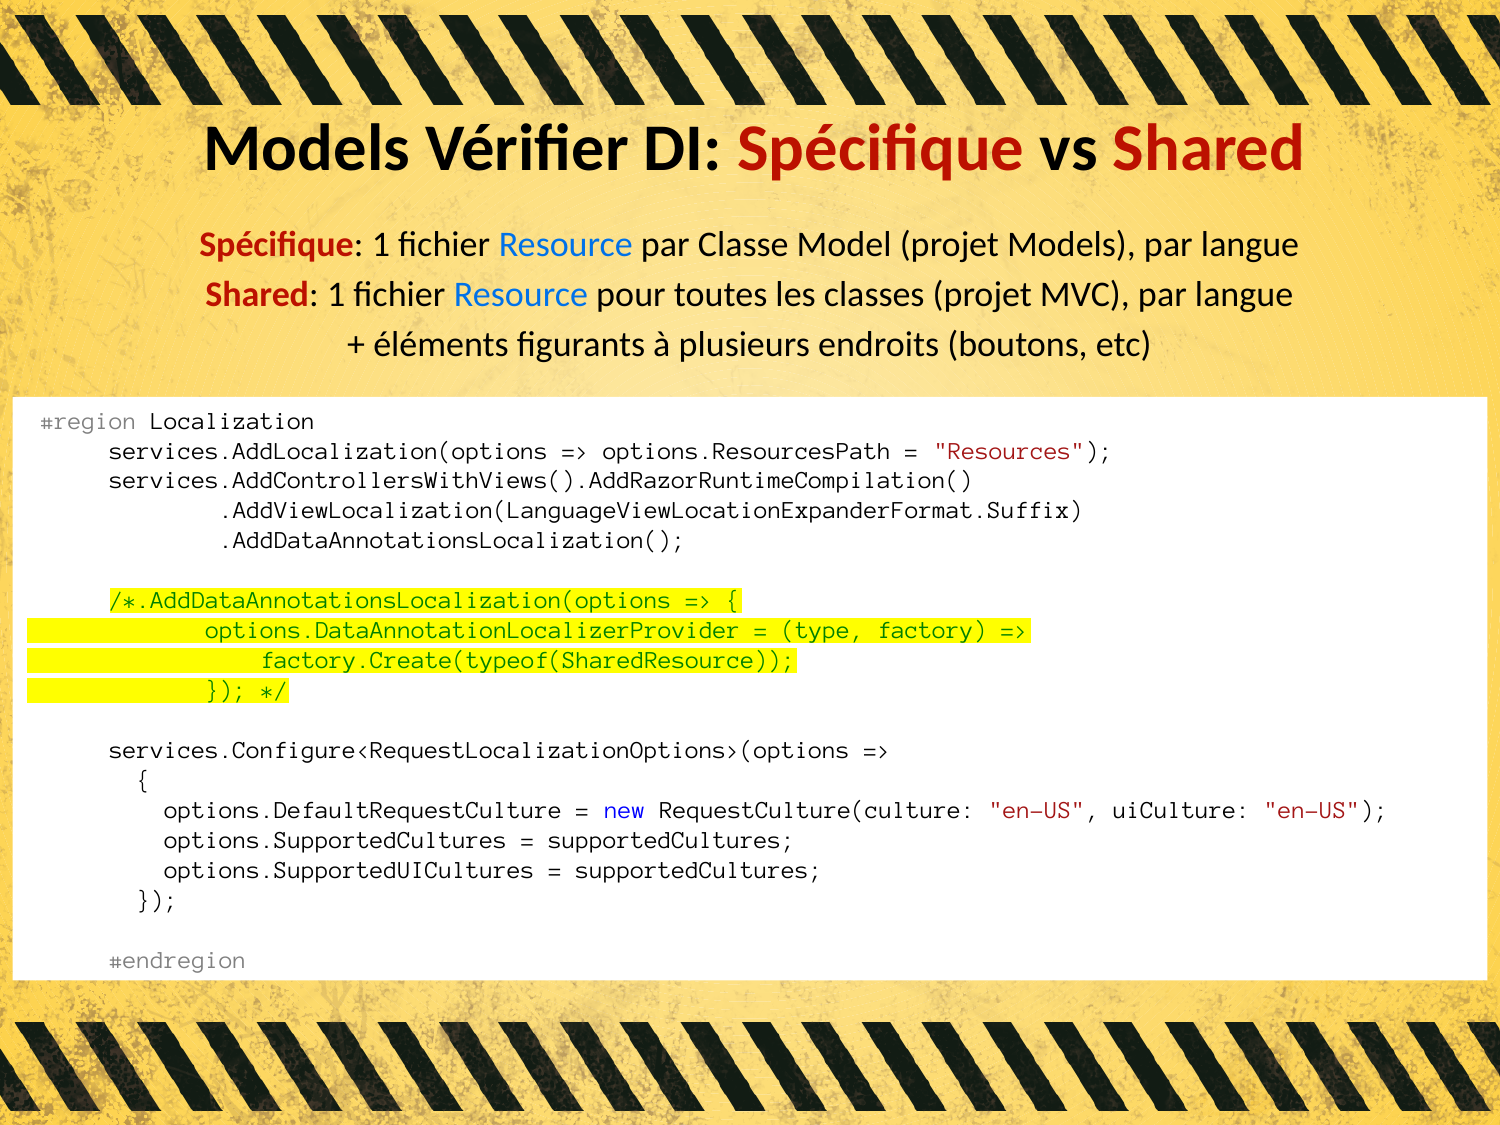

# Models Vérifier DI: Spécifique vs Shared
Spécifique: 1 fichier Resource par Classe Model (projet Models), par langue
Shared: 1 fichier Resource pour toutes les classes (projet MVC), par langue
+ éléments figurants à plusieurs endroits (boutons, etc)

 #region Localization
      services.AddLocalization(options => options.ResourcesPath = "Resources");
      services.AddControllersWithViews().AddRazorRuntimeCompilation()
              .AddViewLocalization(LanguageViewLocationExpanderFormat.Suffix)
              .AddDataAnnotationsLocalization();

      /*.AddDataAnnotationsLocalization(options => {
             options.DataAnnotationLocalizerProvider = (type, factory) =>
                 factory.Create(typeof(SharedResource));
             }); */

      services.Configure<RequestLocalizationOptions>(options =>
        {
          options.DefaultRequestCulture = new RequestCulture(culture: "en-US", uiCulture: "en-US");
          options.SupportedCultures = supportedCultures;
          options.SupportedUICultures = supportedCultures;
        });

      #endregion